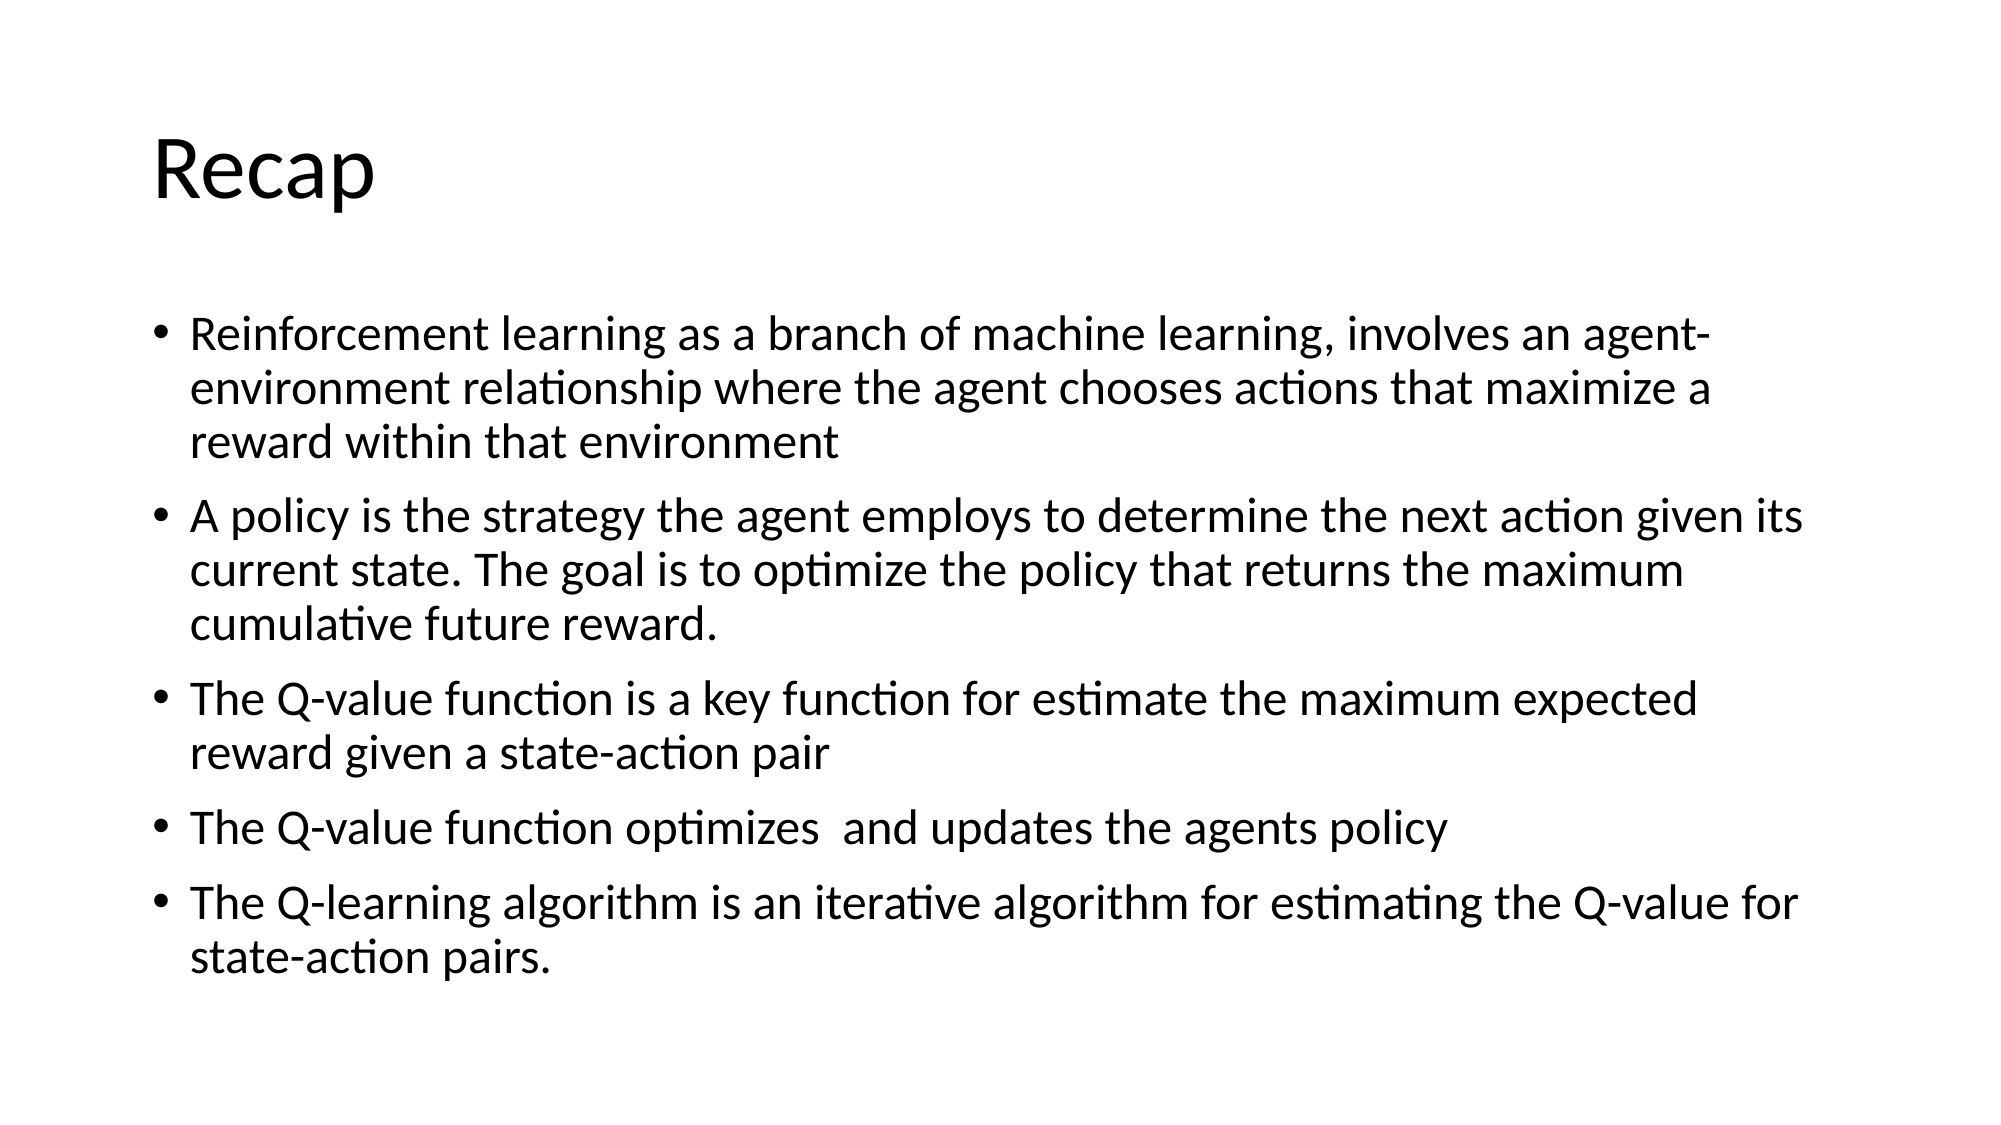

# Recap
Reinforcement learning as a branch of machine learning, involves an agent-environment relationship where the agent chooses actions that maximize a reward within that environment
A policy is the strategy the agent employs to determine the next action given its current state. The goal is to optimize the policy that returns the maximum cumulative future reward.
The Q-value function is a key function for estimate the maximum expected reward given a state-action pair
The Q-value function optimizes  and updates the agents policy
The Q-learning algorithm is an iterative algorithm for estimating the Q-value for state-action pairs.